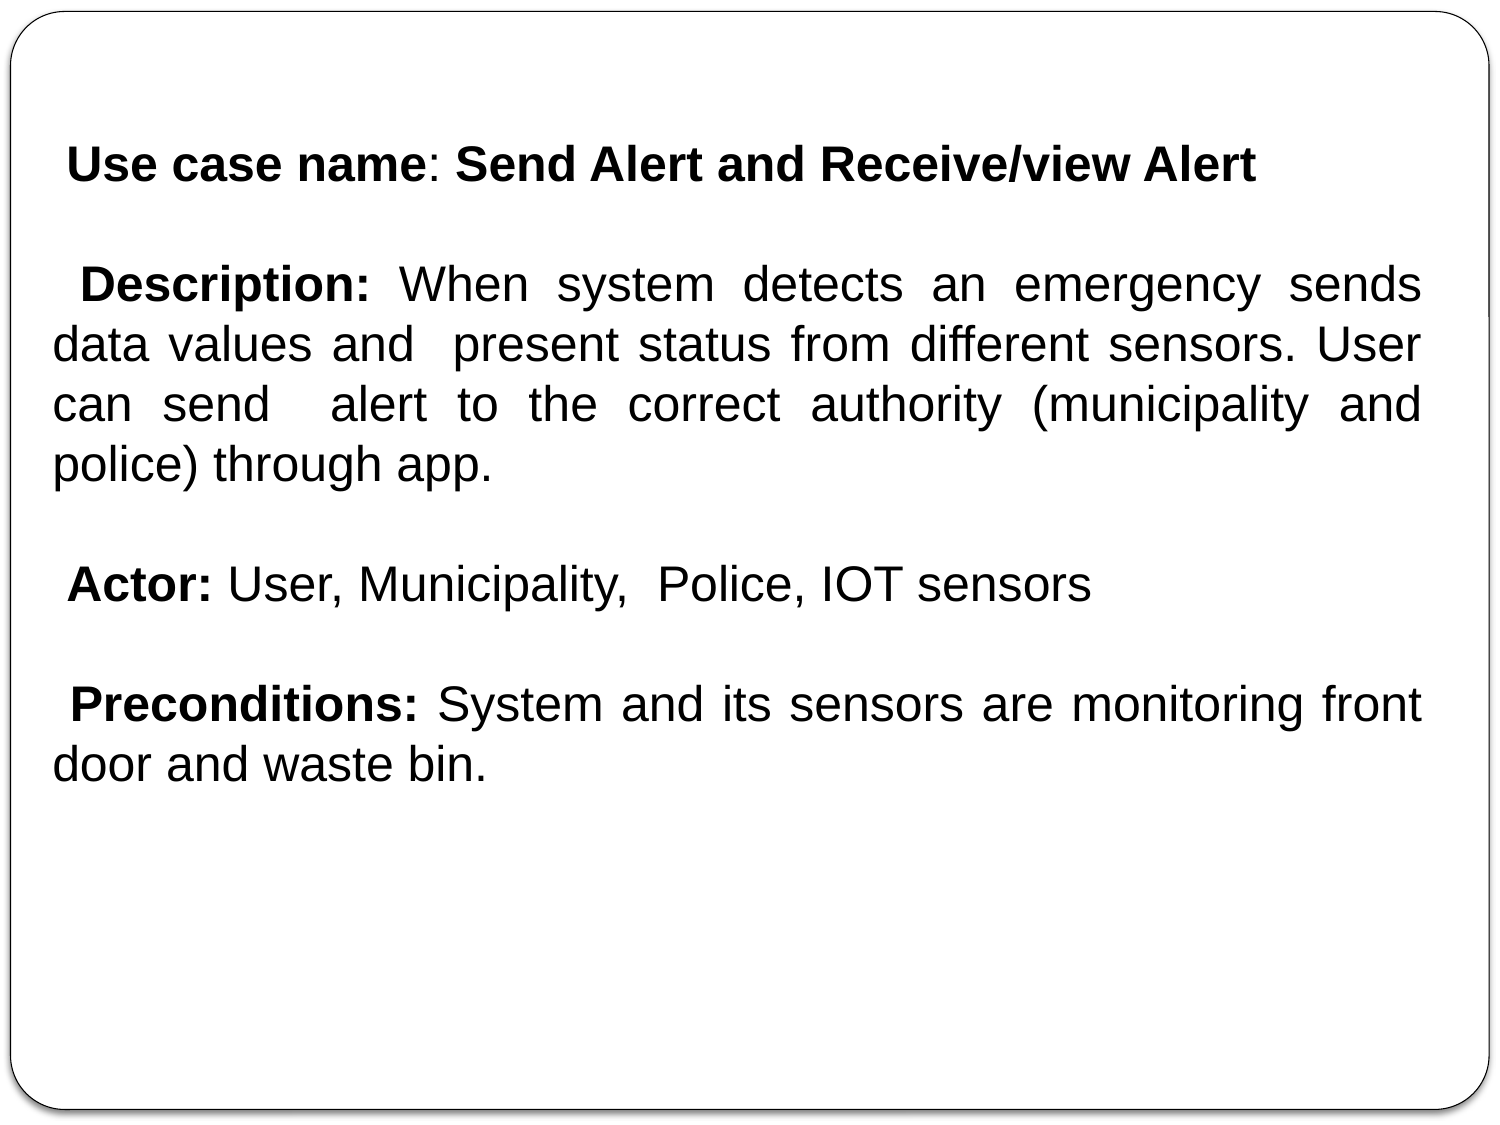

Use case name: Send Alert and Receive/view Alert

 Description: When system detects an emergency sends data values and  present status from different sensors. User can send  alert to the correct authority (municipality and police) through app.

 Actor: User, Municipality,  Police, IOT sensors

 Preconditions: System and its sensors are monitoring front door and waste bin.